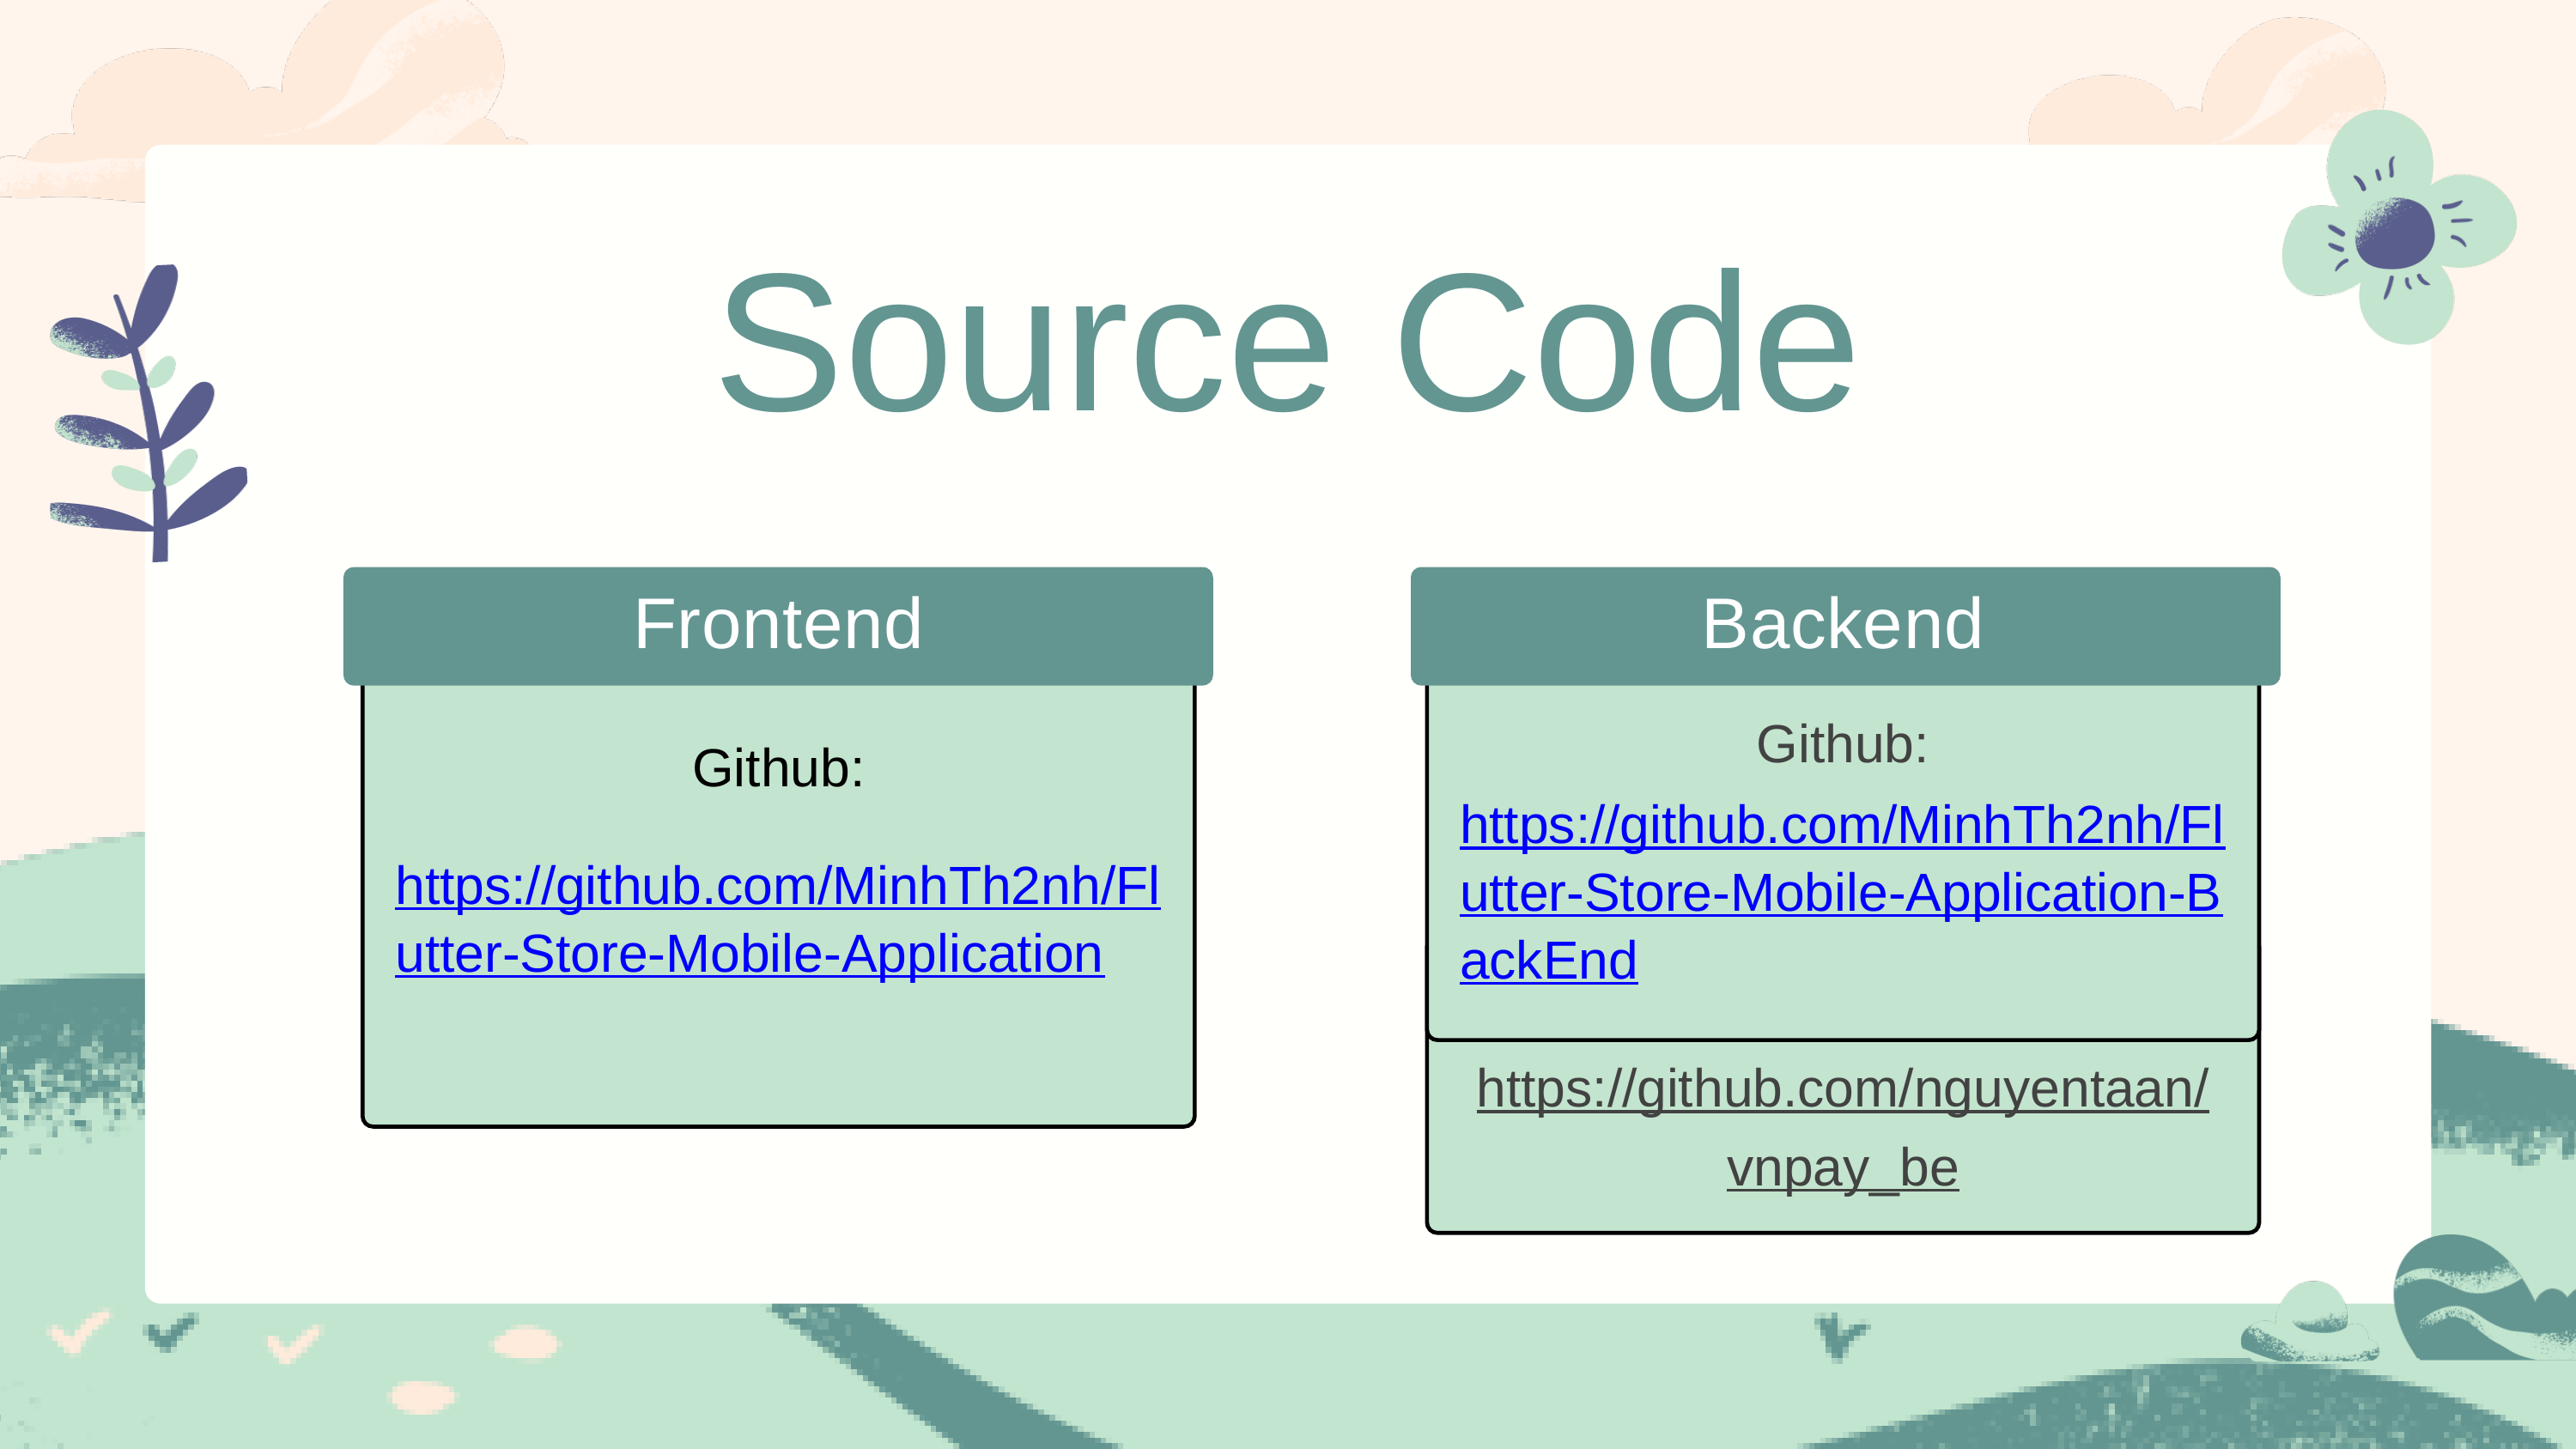

Source Code

Frontend
Backend

Github:
Github:
https://github.com/MinhTh2nh/Flutter-Store-Mobile-Application-BackEnd

https://github.com/MinhTh2nh/Flutter-Store-Mobile-Application

https://github.com/nguyentaan/vnpay_be